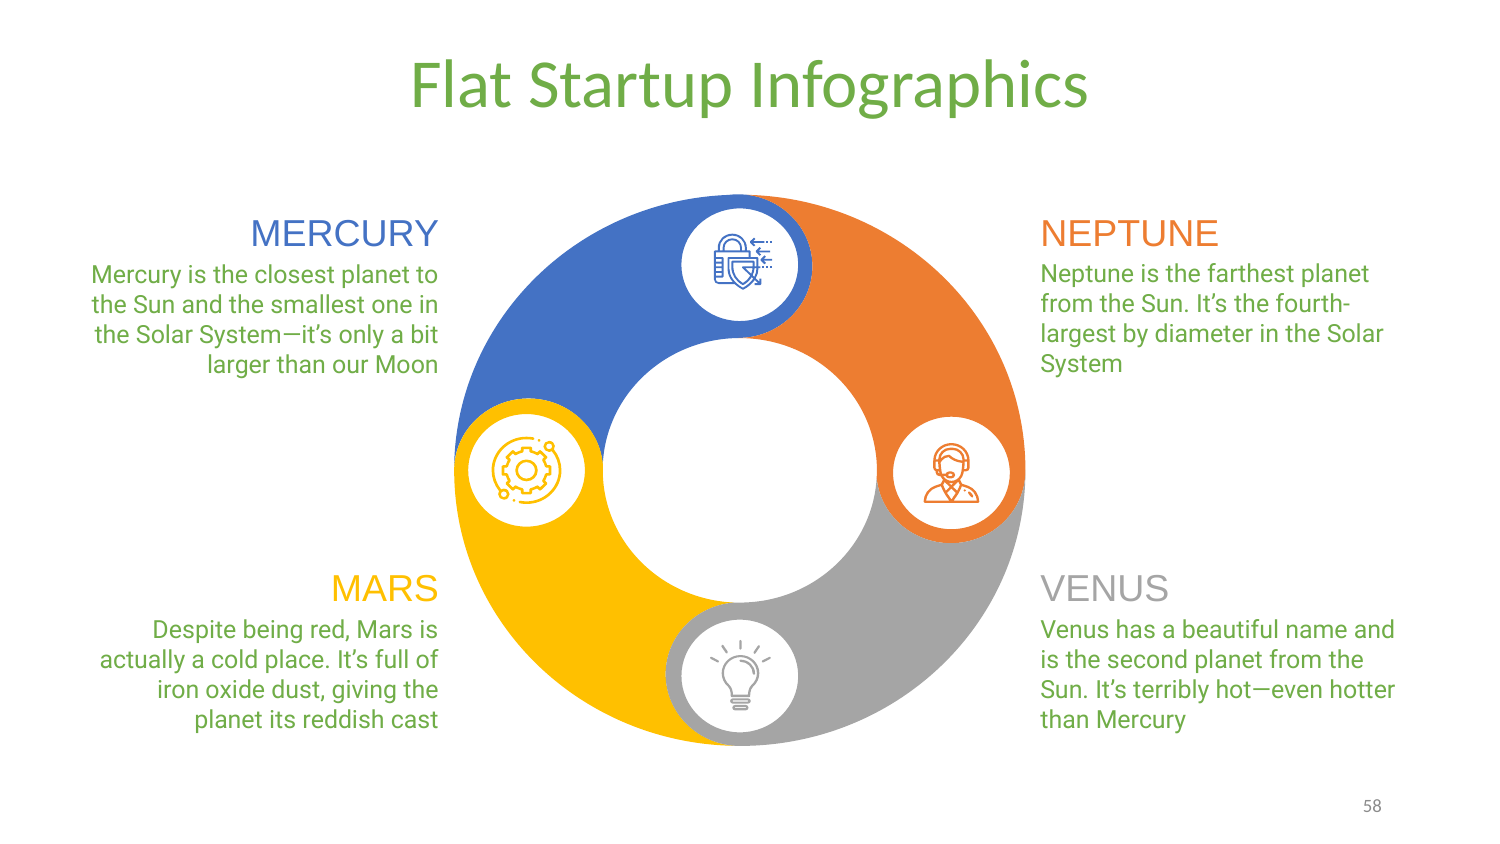

# Flat Startup Infographics

MERCURY
Mercury is the closest planet to the Sun and the smallest one in the Solar System—it’s only a bit larger than our Moon
NEPTUNE

Neptune is the farthest planet from the Sun. It’s the fourth-largest by diameter in the Solar System

MARS
Despite being red, Mars is actually a cold place. It’s full of iron oxide dust, giving the planet its reddish cast

VENUS
Venus has a beautiful name and is the second planet from the Sun. It’s terribly hot—even hotter than Mercury

58